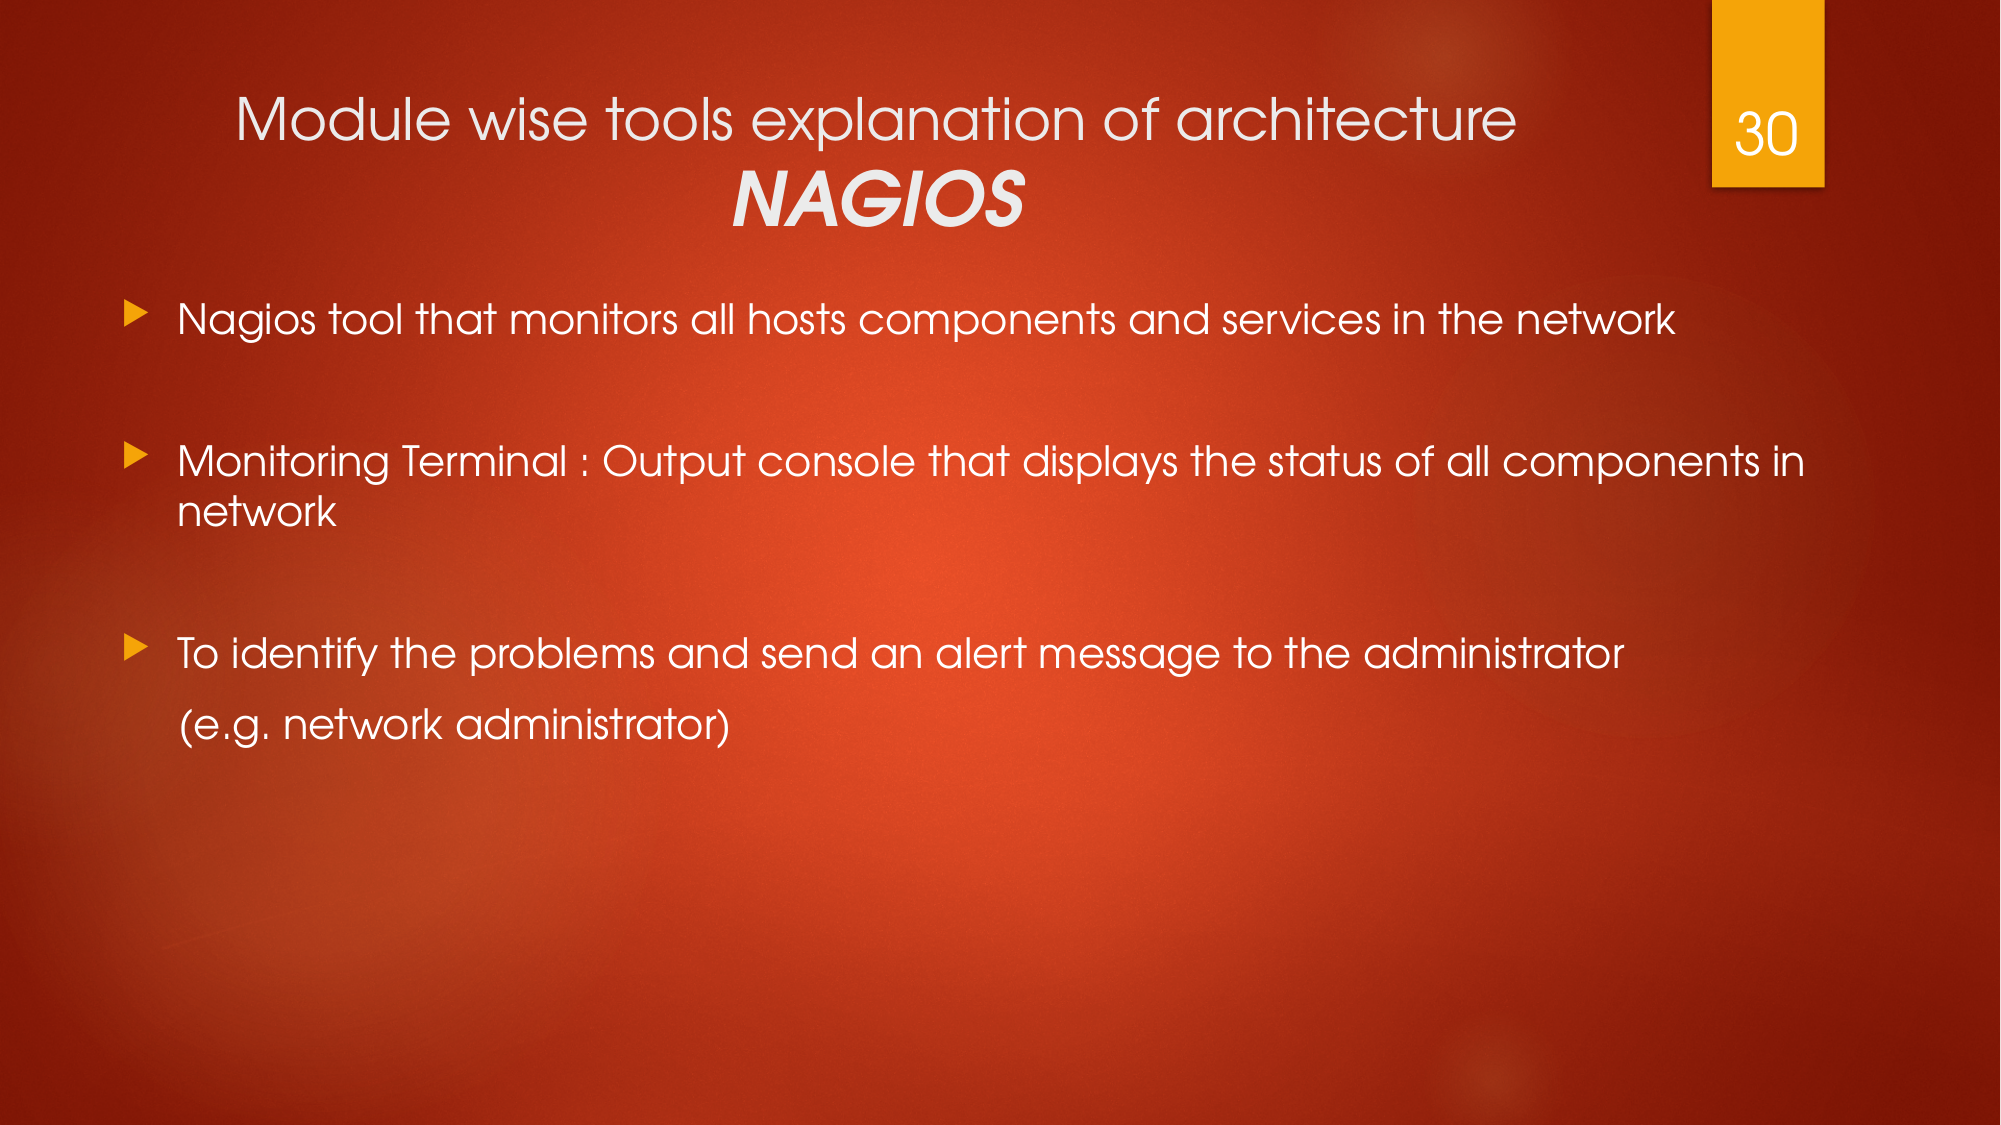

30
# Module wise tools explanation of architecture NAGIOS
Nagios tool that monitors all hosts components and services in the network

Monitoring Terminal : Output console that displays the status of all components in network

To identify the problems and send an alert message to the administrator
     (e.g. network administrator)